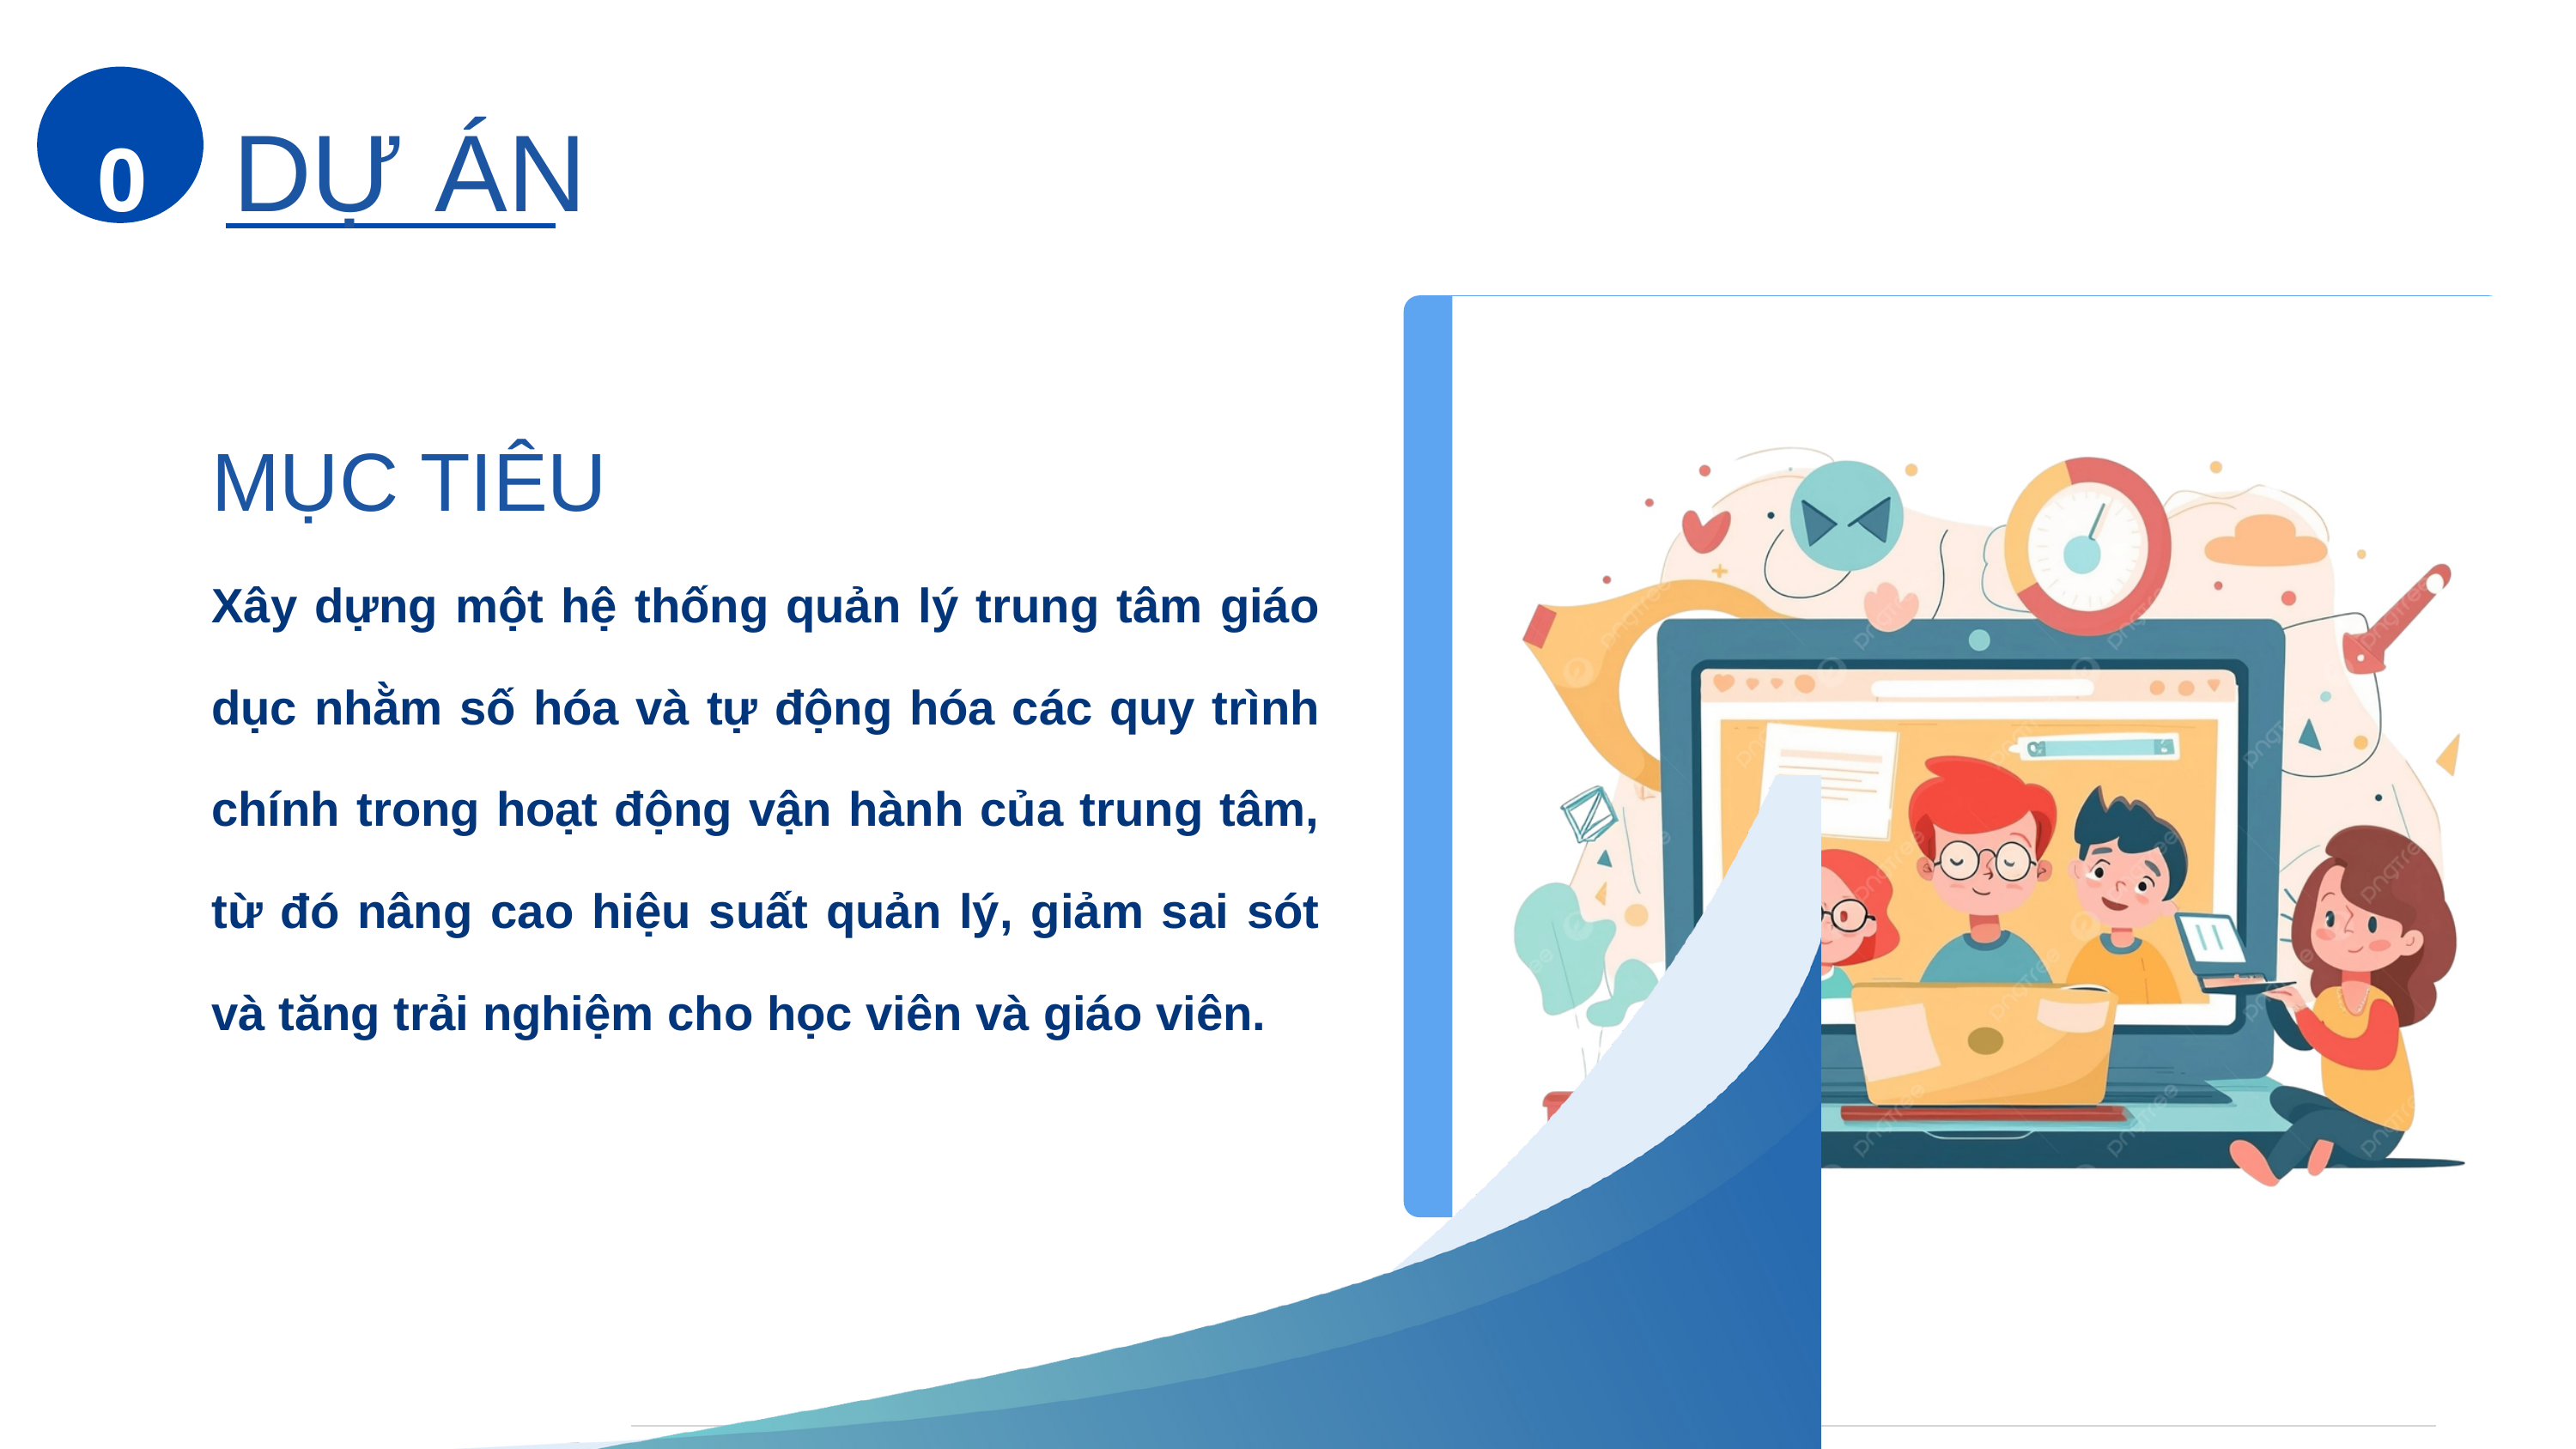

DỰ ÁN
02

MỤC TIÊU
Xây dựng một hệ thống quản lý trung tâm giáo dục nhằm số hóa và tự động hóa các quy trình chính trong hoạt động vận hành của trung tâm, từ đó nâng cao hiệu suất quản lý, giảm sai sót và tăng trải nghiệm cho học viên và giáo viên.